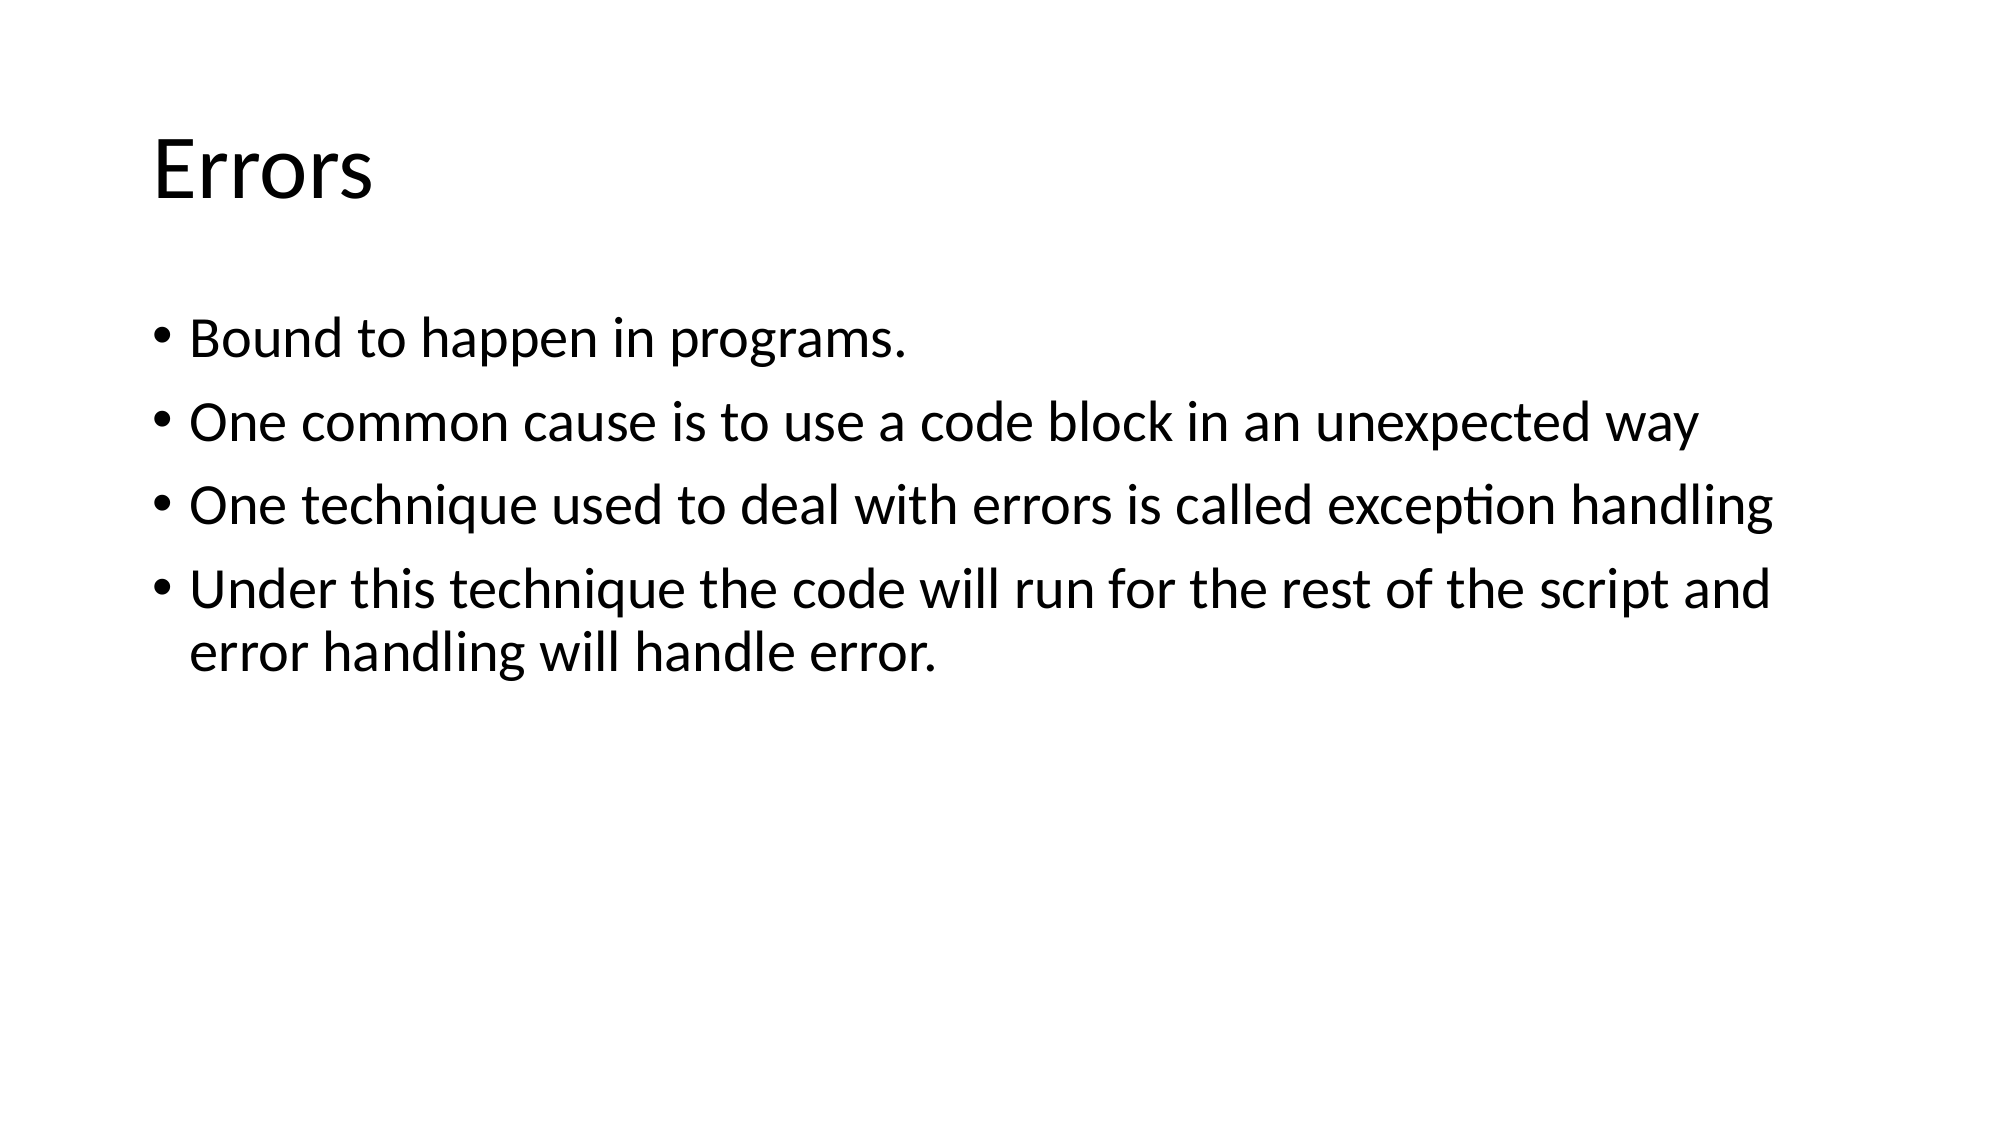

# Errors
Bound to happen in programs.
One common cause is to use a code block in an unexpected way
One technique used to deal with errors is called exception handling
Under this technique the code will run for the rest of the script and error handling will handle error.